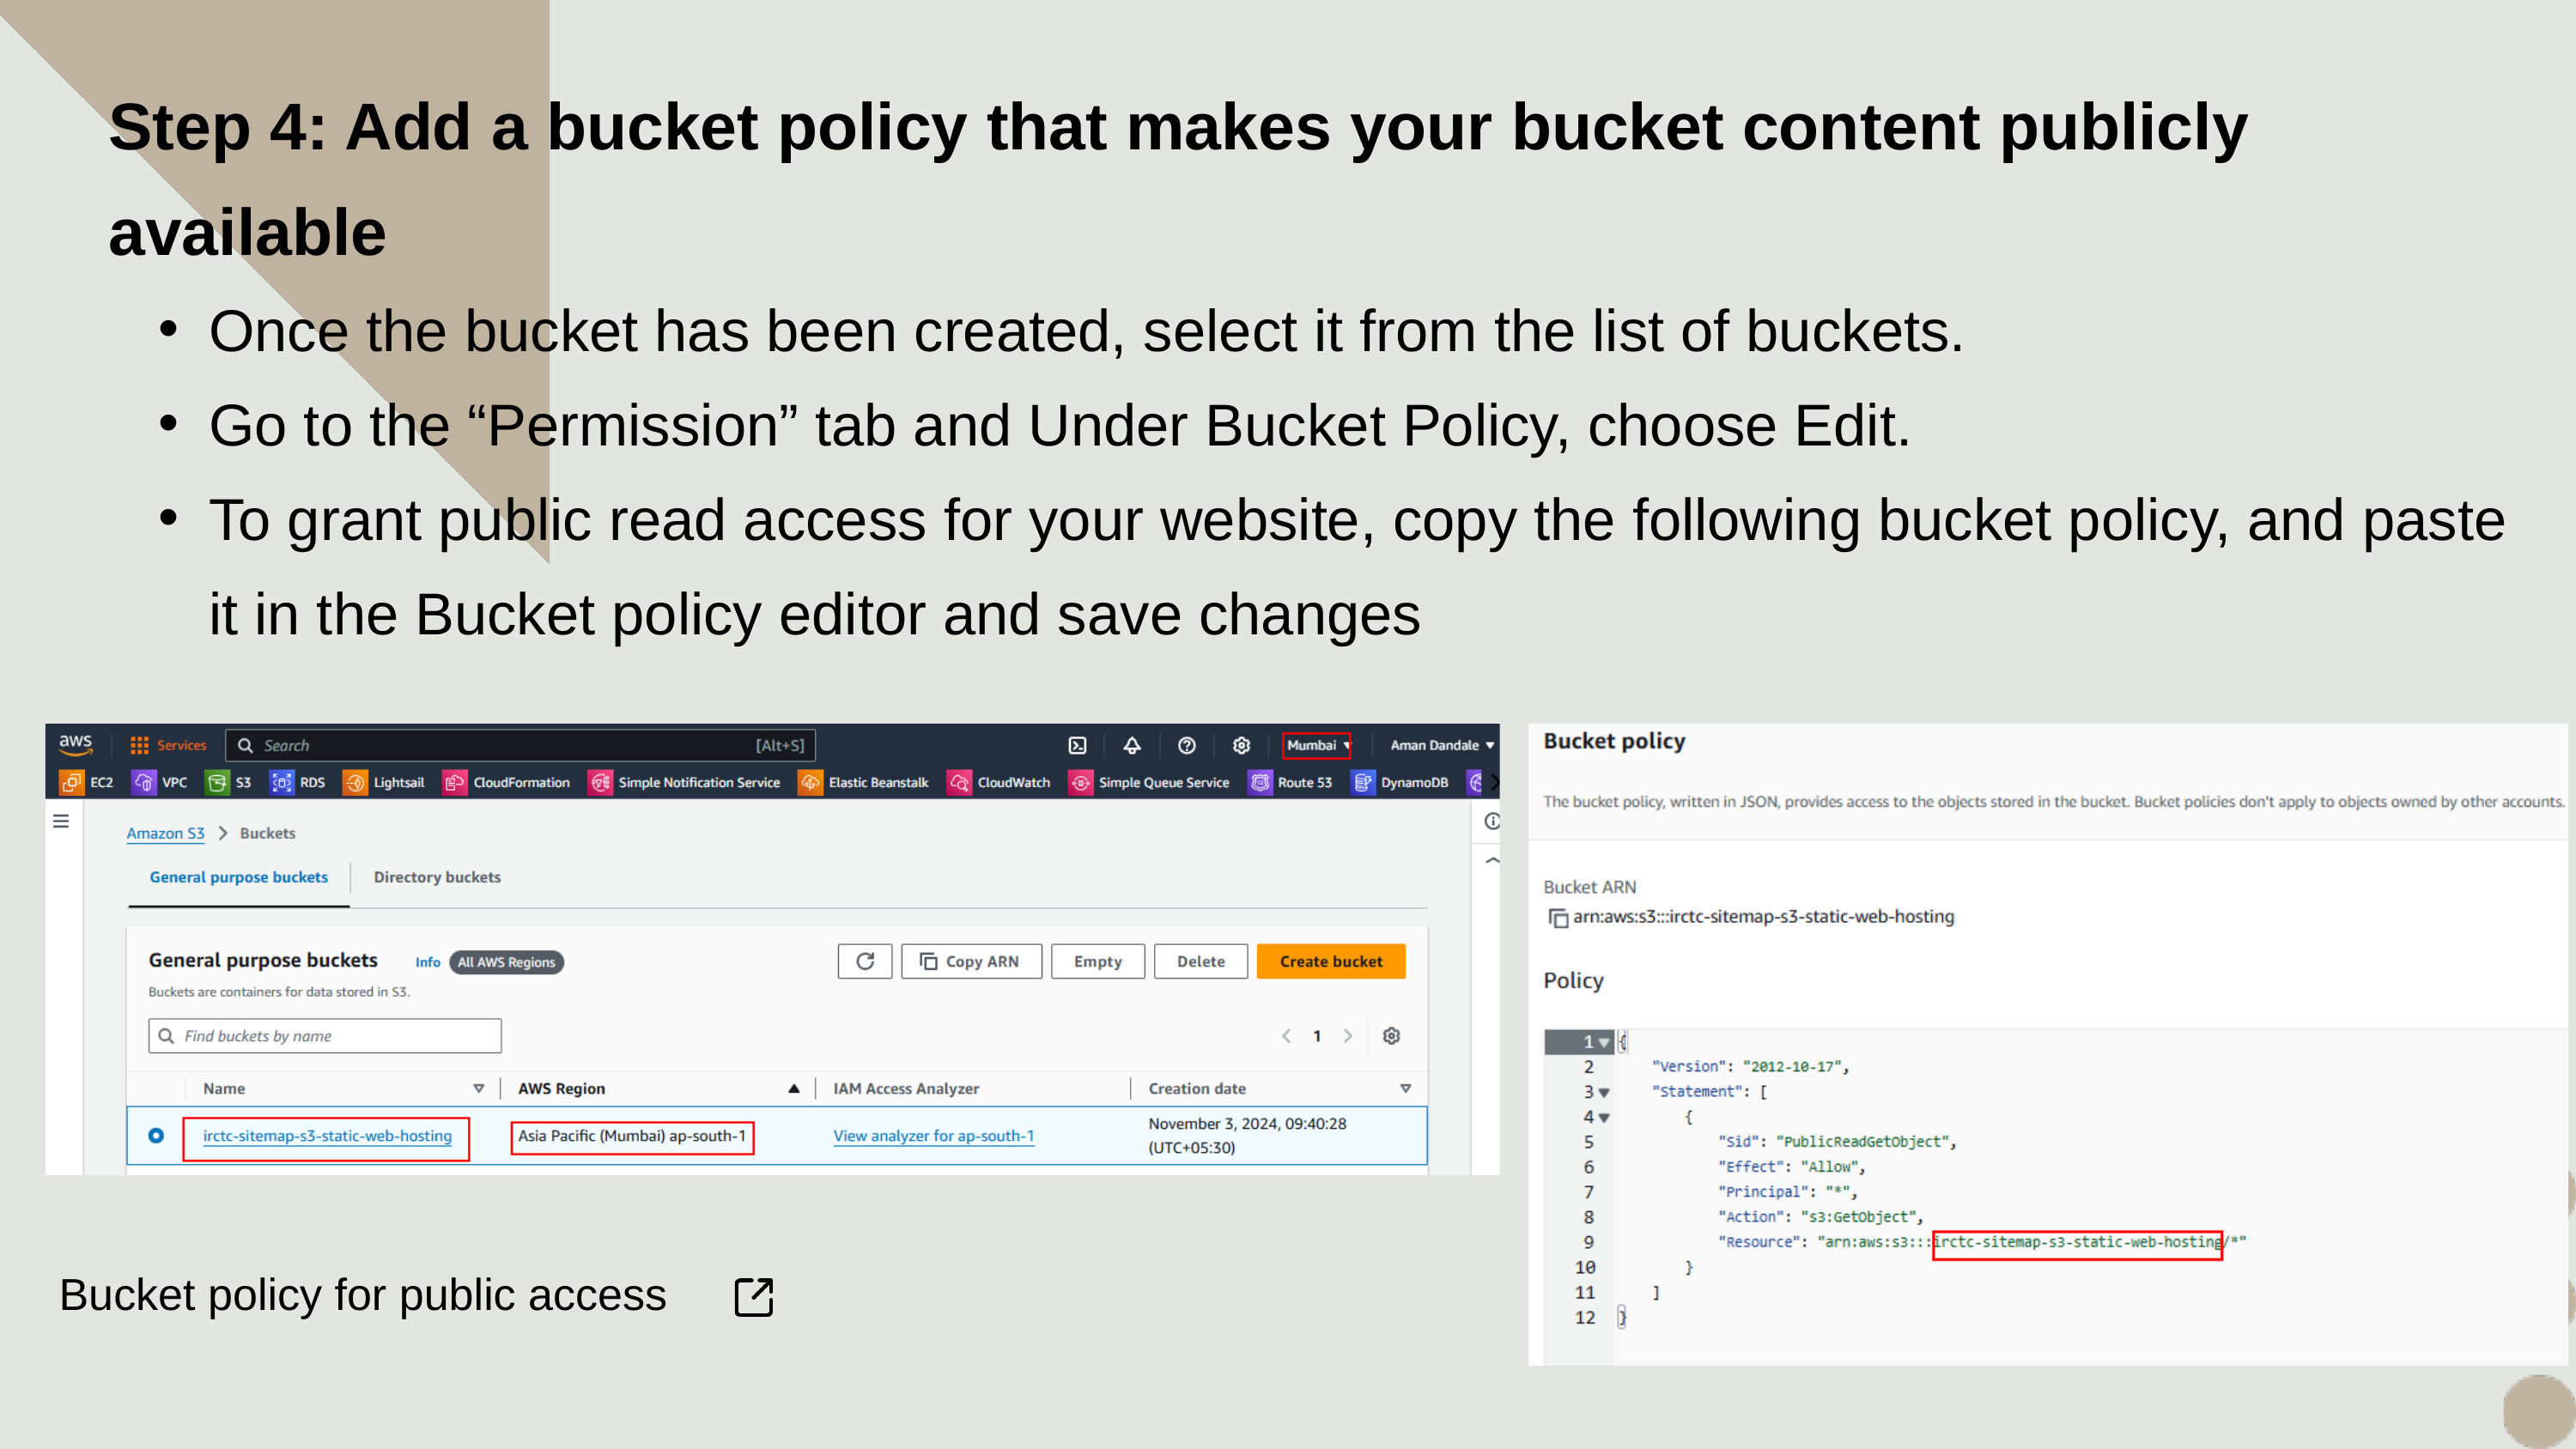

Step 4: Add a bucket policy that makes your bucket content publicly available
Once the bucket has been created, select it from the list of buckets.
Go to the “Permission” tab and Under Bucket Policy, choose Edit.
To grant public read access for your website, copy the following bucket policy, and paste it in the Bucket policy editor and save changes

Bucket policy for public access